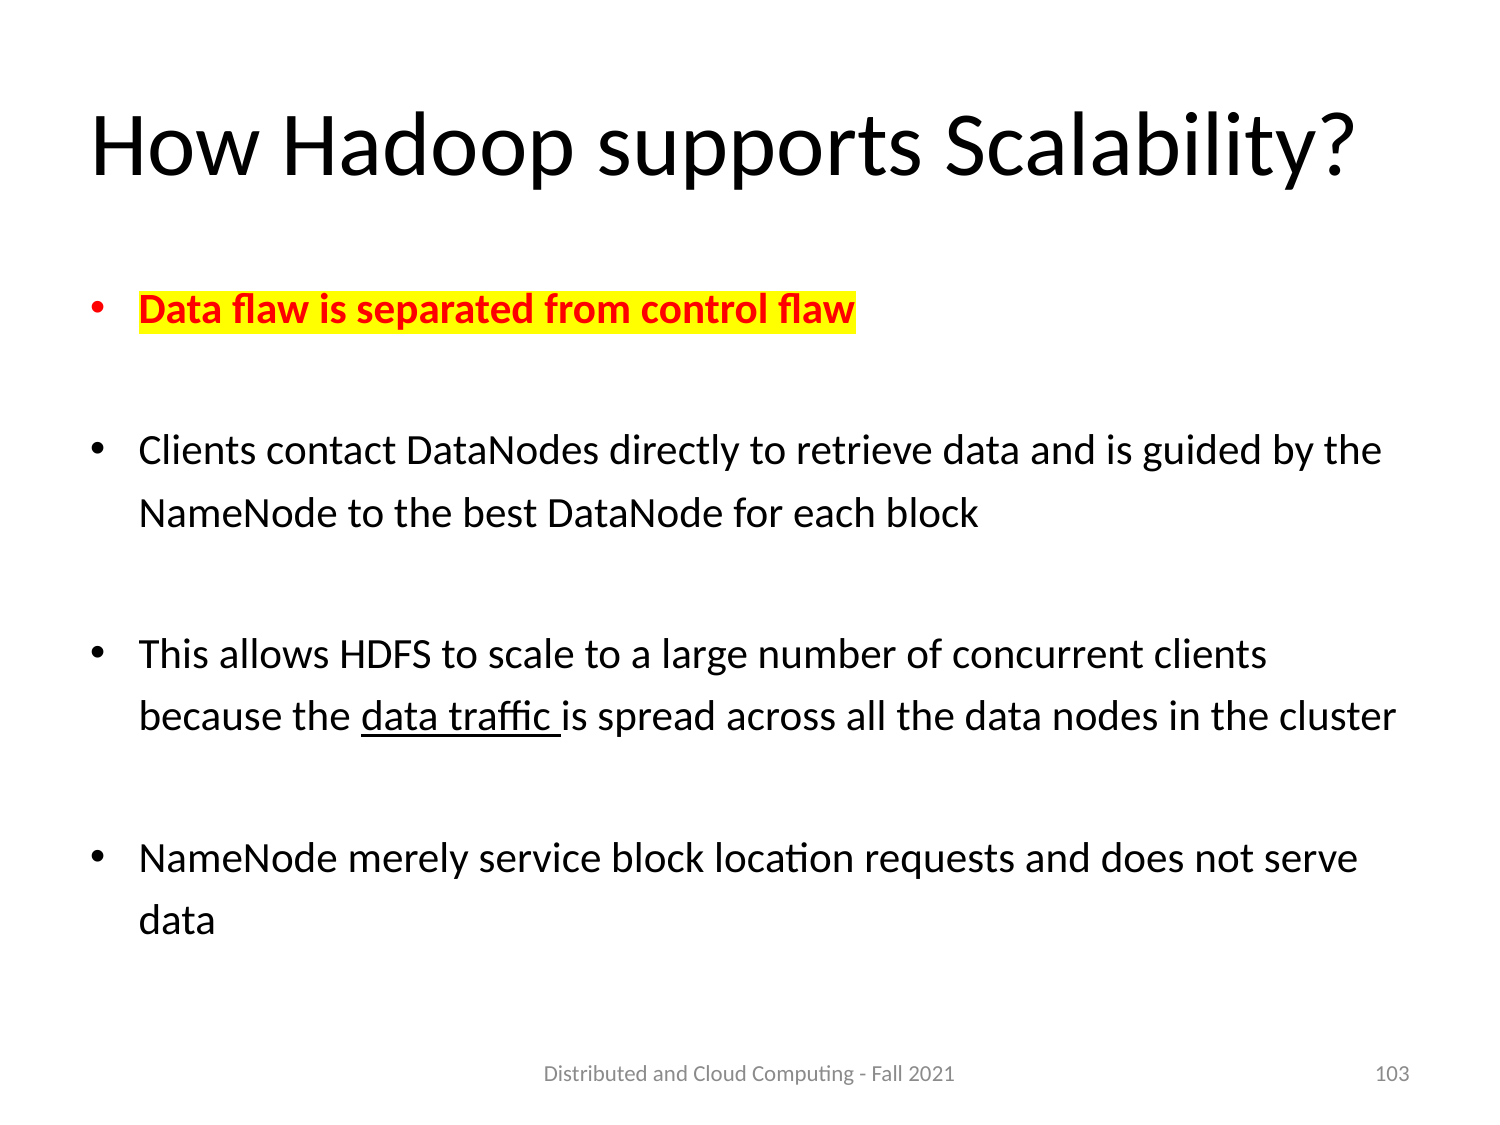

# How Hadoop supports Scalability?
Data flaw is separated from control flaw

Clients contact DataNodes directly to retrieve data and is guided by the NameNode to the best DataNode for each block

This allows HDFS to scale to a large number of concurrent clients because the data traffic is spread across all the data nodes in the cluster

NameNode merely service block location requests and does not serve data

Distributed and Cloud Computing - Fall 2021
103